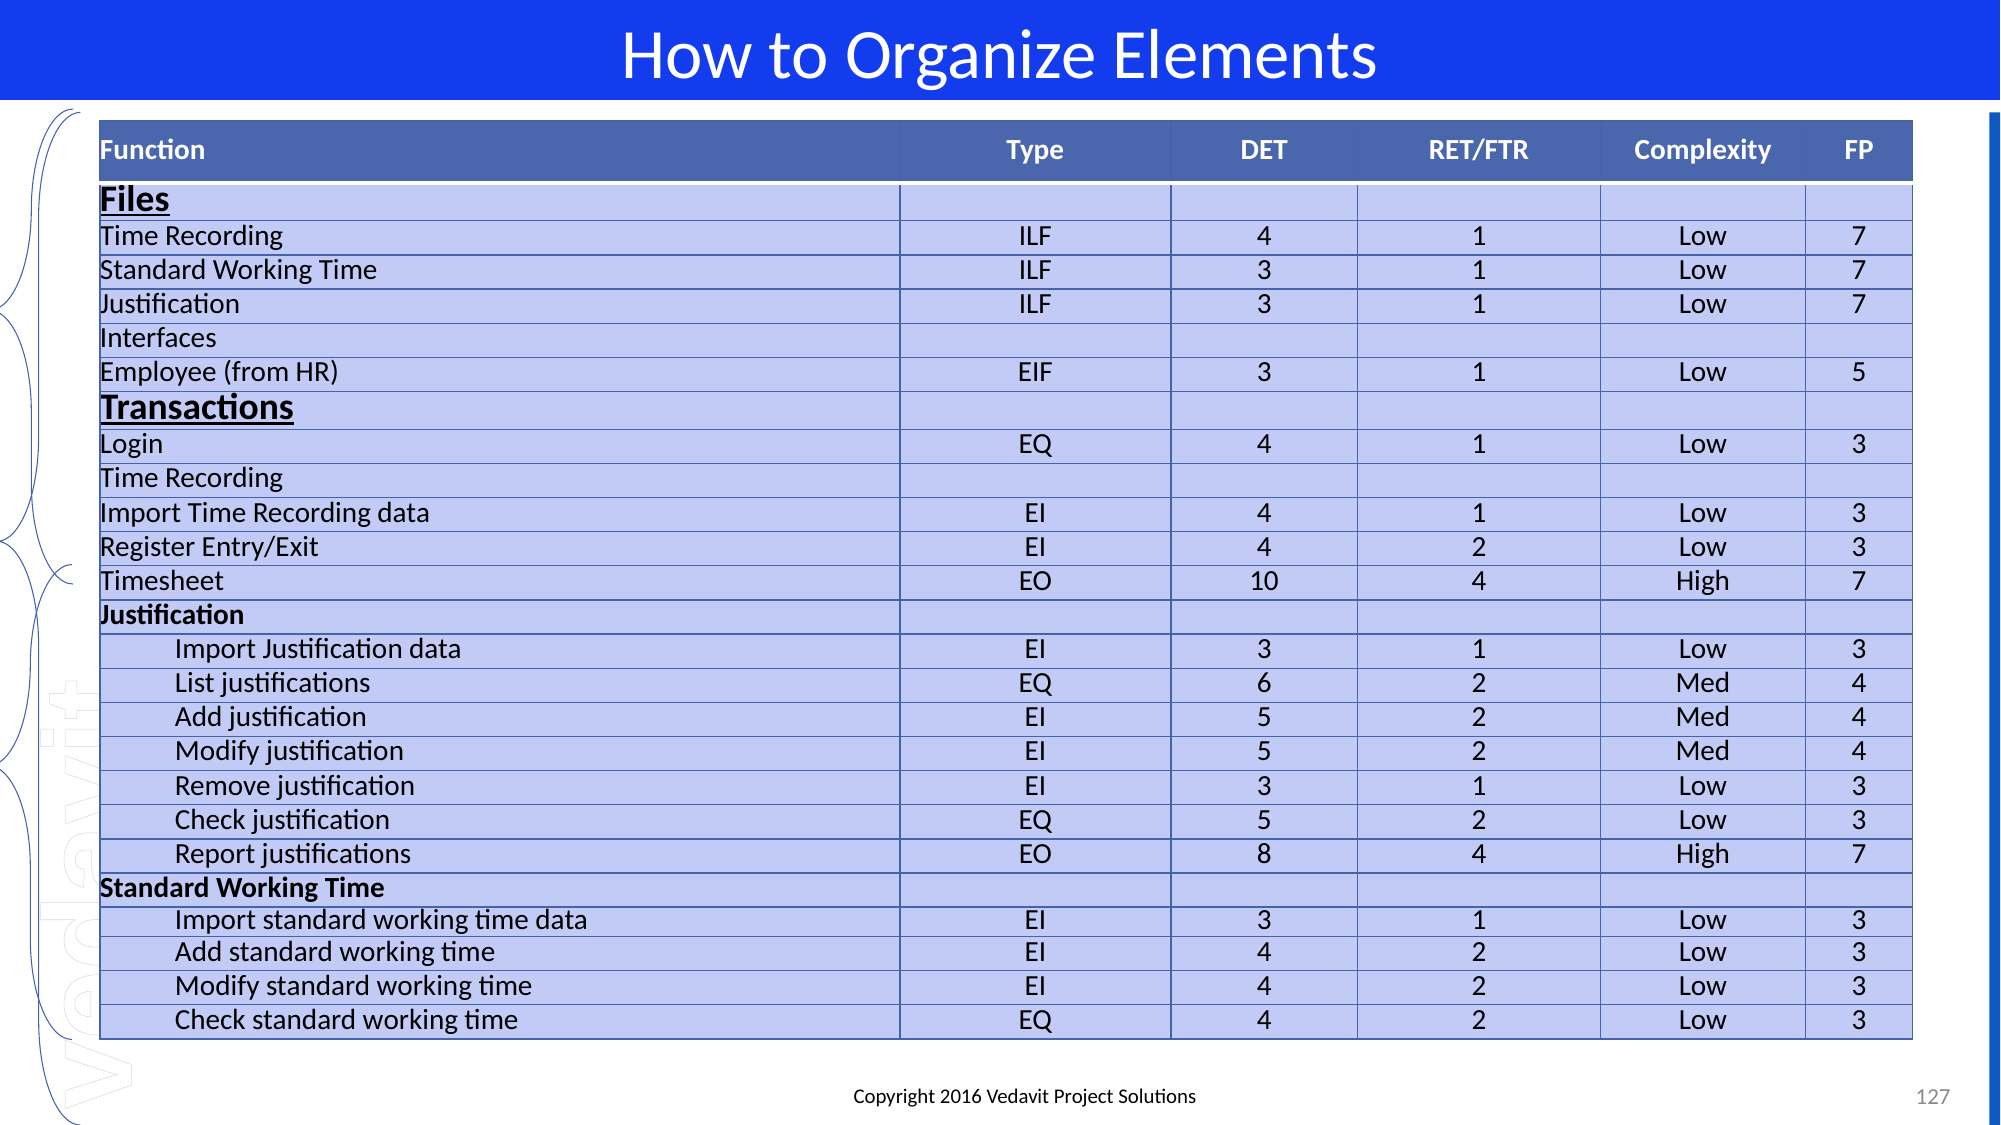

# How to Organize Elements

| Function | Type | DET | RET/FTR | Complexity | FP |
| --- | --- | --- | --- | --- | --- |
| Files |  |  |  |  |  |
| Time Recording | ILF | 4 | 1 | Low | 7 |
| Standard Working Time | ILF | 3 | 1 | Low | 7 |
| Justification | ILF | 3 | 1 | Low | 7 |
| Interfaces |  |  |  |  |  |
| Employee (from HR) | EIF | 3 | 1 | Low | 5 |
| Transactions |  |  |  |  |  |
| Login | EQ | 4 | 1 | Low | 3 |
| Time Recording |  |  |  |  |  |
| Import Time Recording data | EI | 4 | 1 | Low | 3 |
| Register Entry/Exit | EI | 4 | 2 | Low | 3 |
| Timesheet | EO | 10 | 4 | High | 7 |
| Justification |  |  |  |  |  |
| Import Justification data | EI | 3 | 1 | Low | 3 |
| List justifications | EQ | 6 | 2 | Med | 4 |
| Add justification | EI | 5 | 2 | Med | 4 |
| Modify justification | EI | 5 | 2 | Med | 4 |
| Remove justification | EI | 3 | 1 | Low | 3 |
| Check justification | EQ | 5 | 2 | Low | 3 |
| Report justifications | EO | 8 | 4 | High | 7 |
| Standard Working Time |  |  |  |  |  |
| Import standard working time data | EI | 3 | 1 | Low | 3 |
| Add standard working time | EI | 4 | 2 | Low | 3 |
| Modify standard working time | EI | 4 | 2 | Low | 3 |
| Check standard working time | EQ | 4 | 2 | Low | 3 |
127